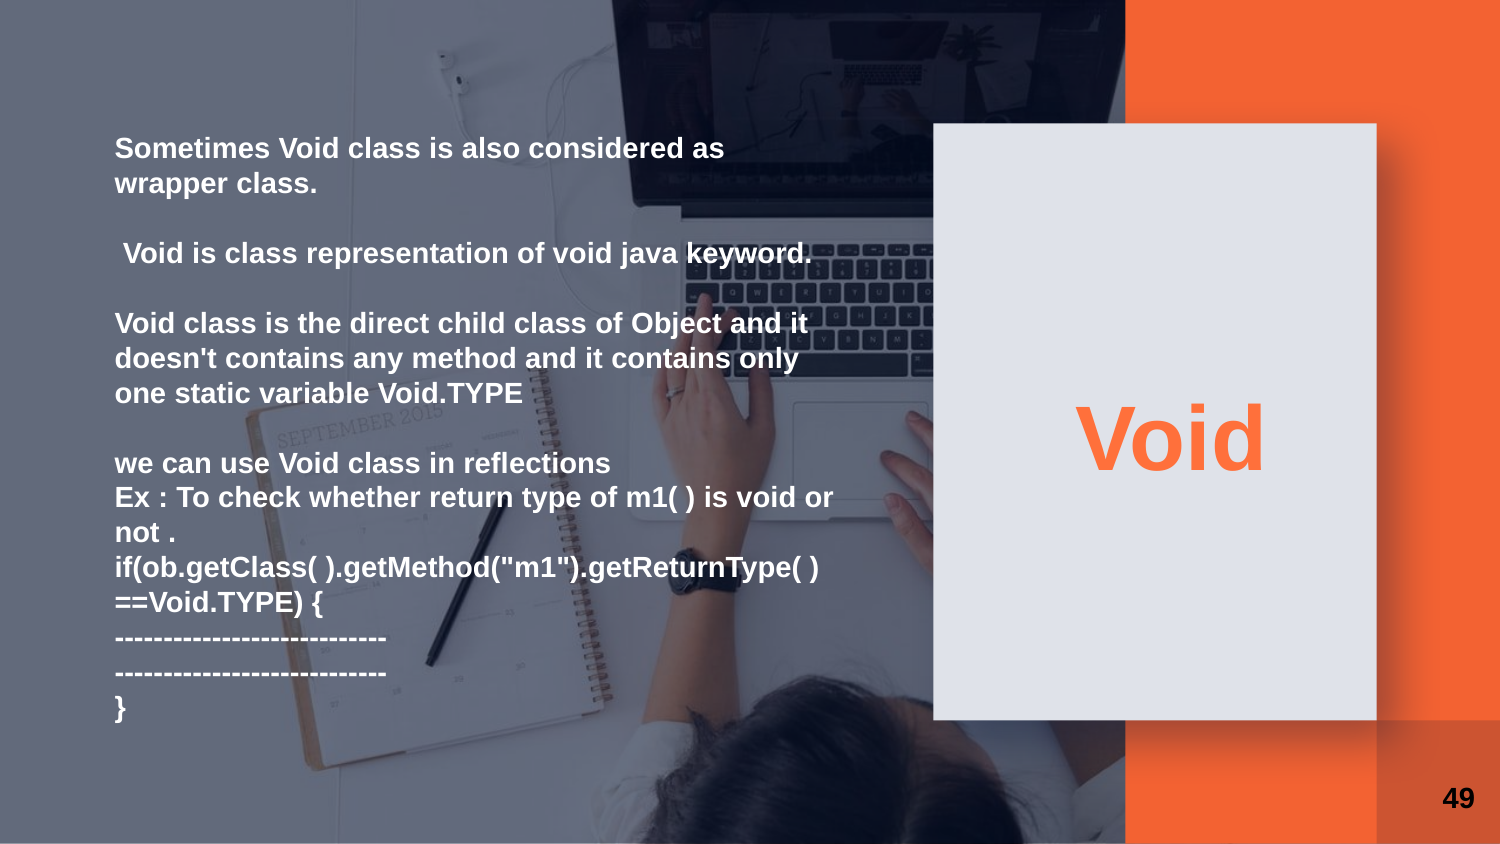

Sometimes Void class is also considered as wrapper class.

 Void is class representation of void java keyword.

Void class is the direct child class of Object and it doesn't contains any method and it contains only one static variable Void.TYPE

we can use Void class in reflections
Ex : To check whether return type of m1( ) is void or not .
if(ob.getClass( ).getMethod("m1").getReturnType( )==Void.TYPE) {
----------------------------
----------------------------
}
Void
49